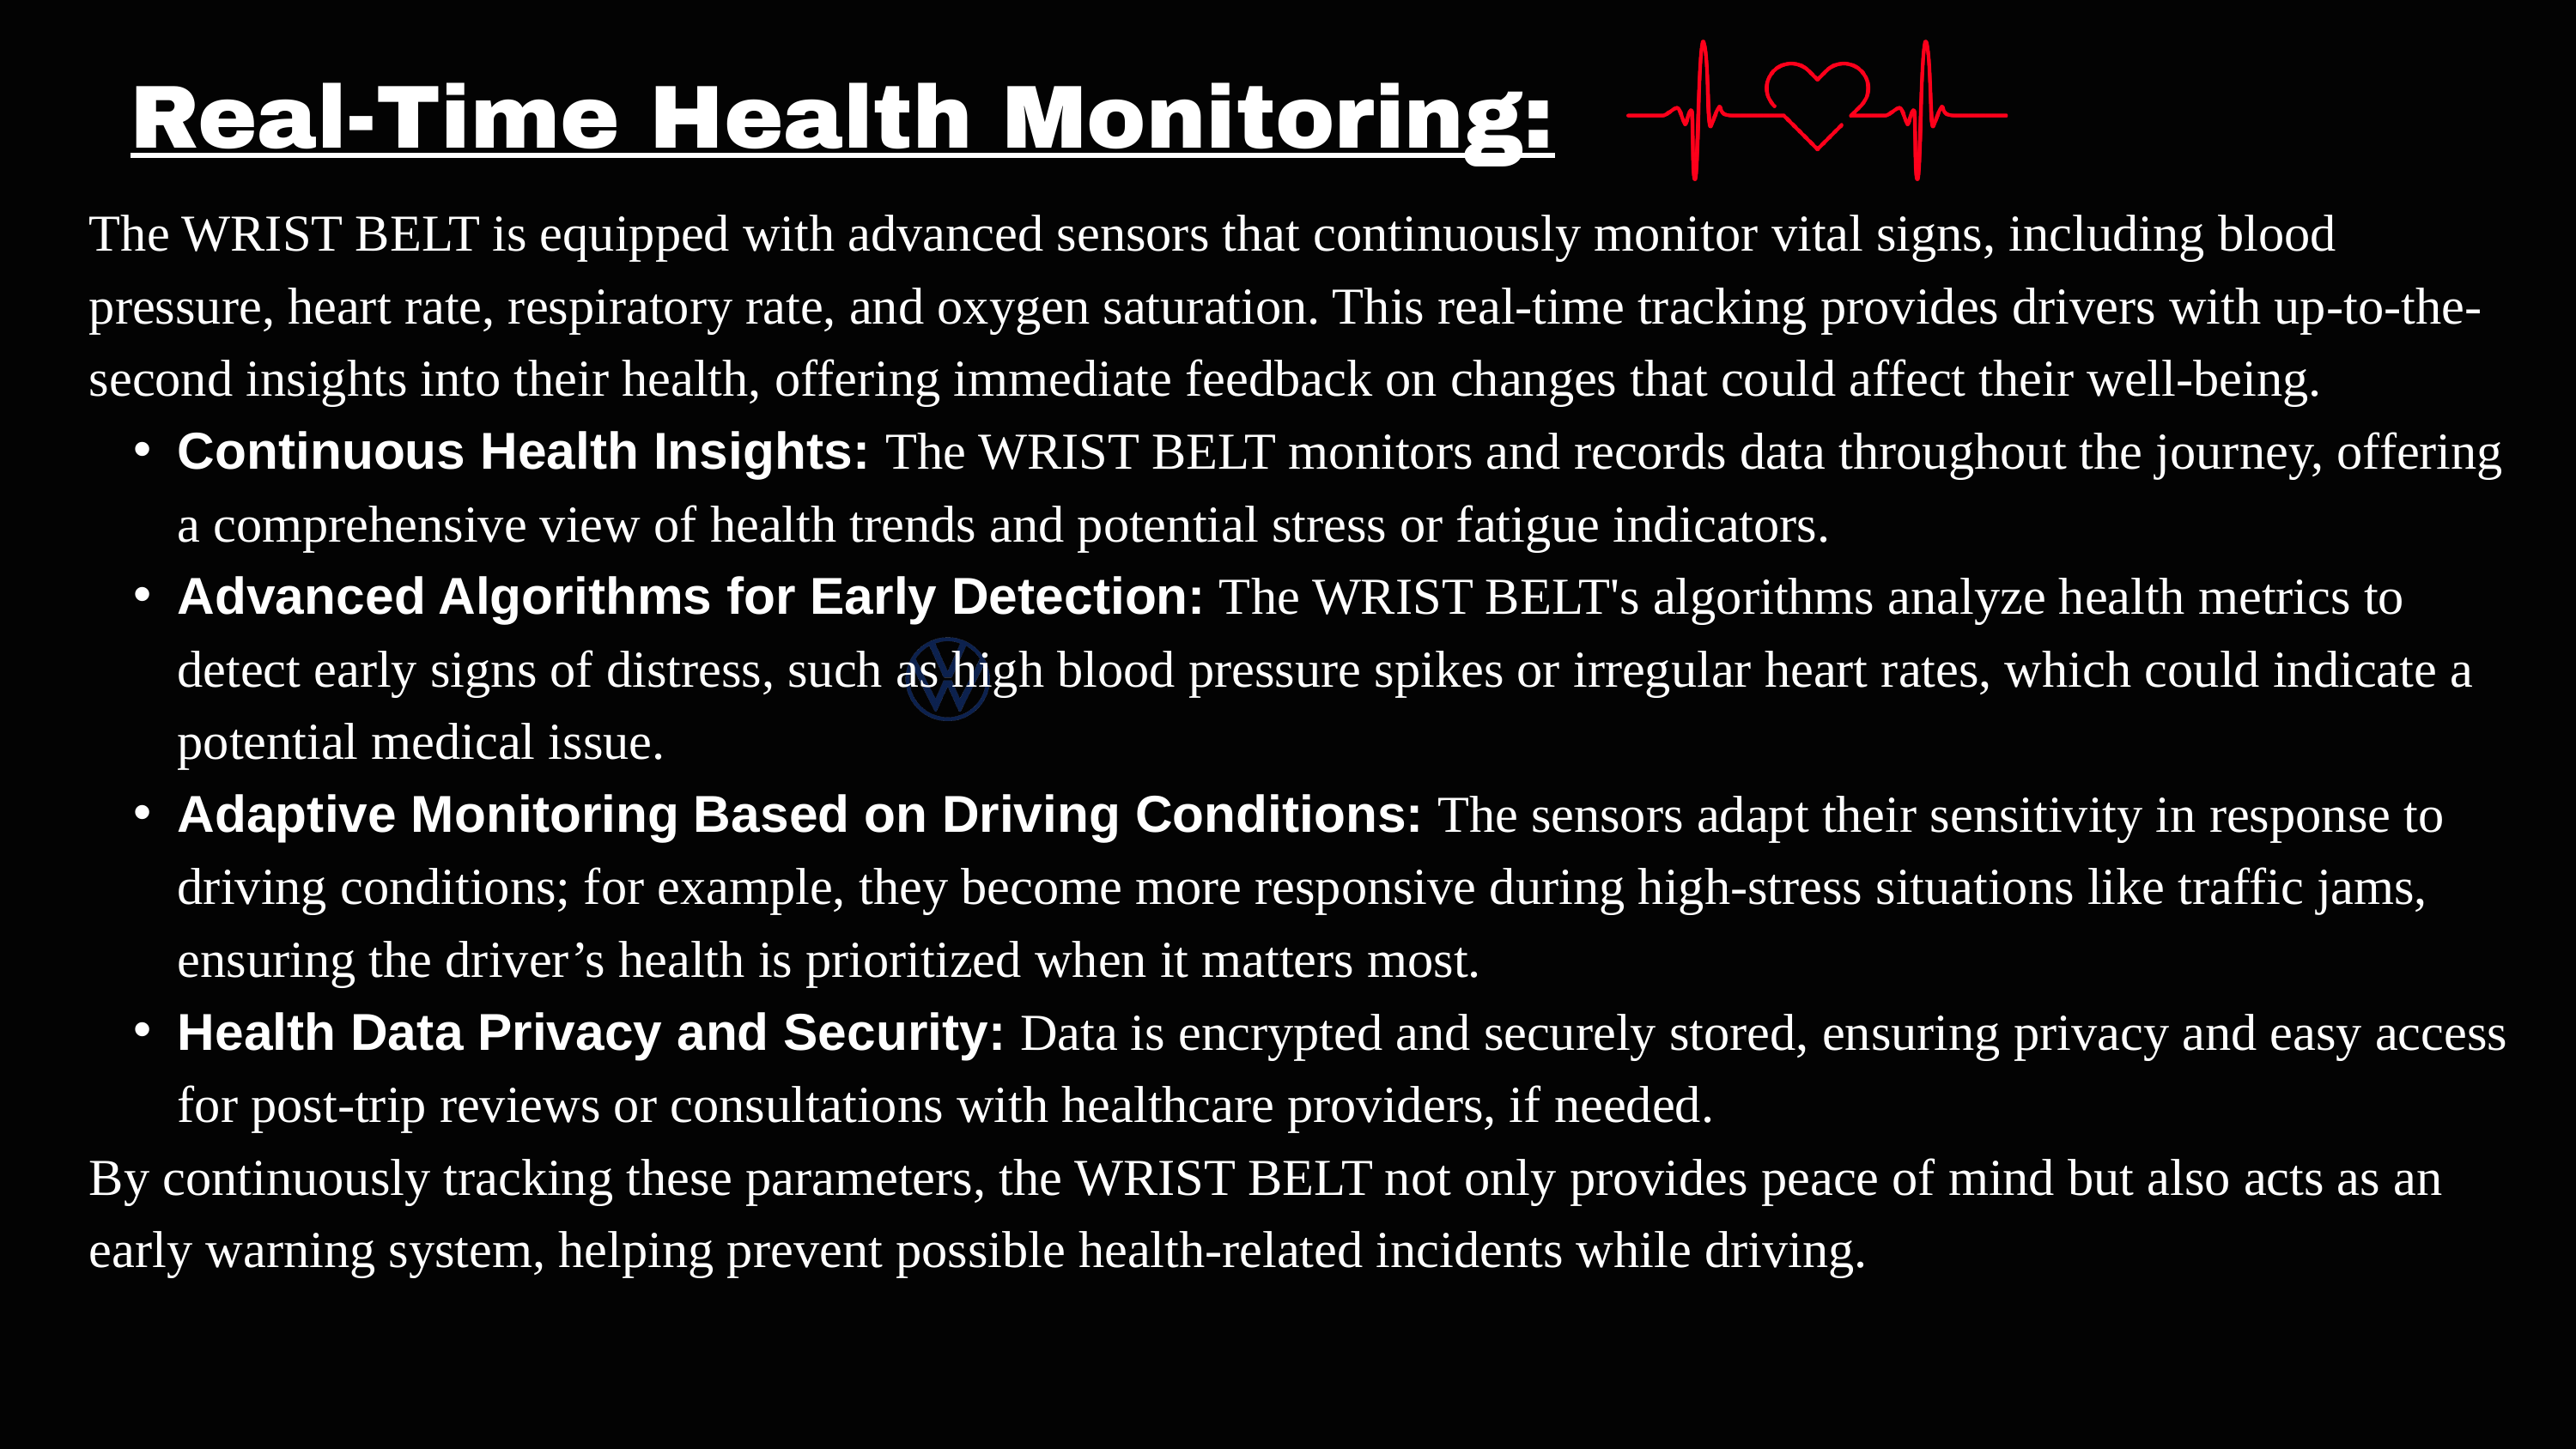

Real-Time Health Monitoring:
The WRIST BELT is equipped with advanced sensors that continuously monitor vital signs, including blood pressure, heart rate, respiratory rate, and oxygen saturation. This real-time tracking provides drivers with up-to-the-second insights into their health, offering immediate feedback on changes that could affect their well-being.
Continuous Health Insights: The WRIST BELT monitors and records data throughout the journey, offering a comprehensive view of health trends and potential stress or fatigue indicators.
Advanced Algorithms for Early Detection: The WRIST BELT's algorithms analyze health metrics to detect early signs of distress, such as high blood pressure spikes or irregular heart rates, which could indicate a potential medical issue.
Adaptive Monitoring Based on Driving Conditions: The sensors adapt their sensitivity in response to driving conditions; for example, they become more responsive during high-stress situations like traffic jams, ensuring the driver’s health is prioritized when it matters most.
Health Data Privacy and Security: Data is encrypted and securely stored, ensuring privacy and easy access for post-trip reviews or consultations with healthcare providers, if needed.
By continuously tracking these parameters, the WRIST BELT not only provides peace of mind but also acts as an early warning system, helping prevent possible health-related incidents while driving.